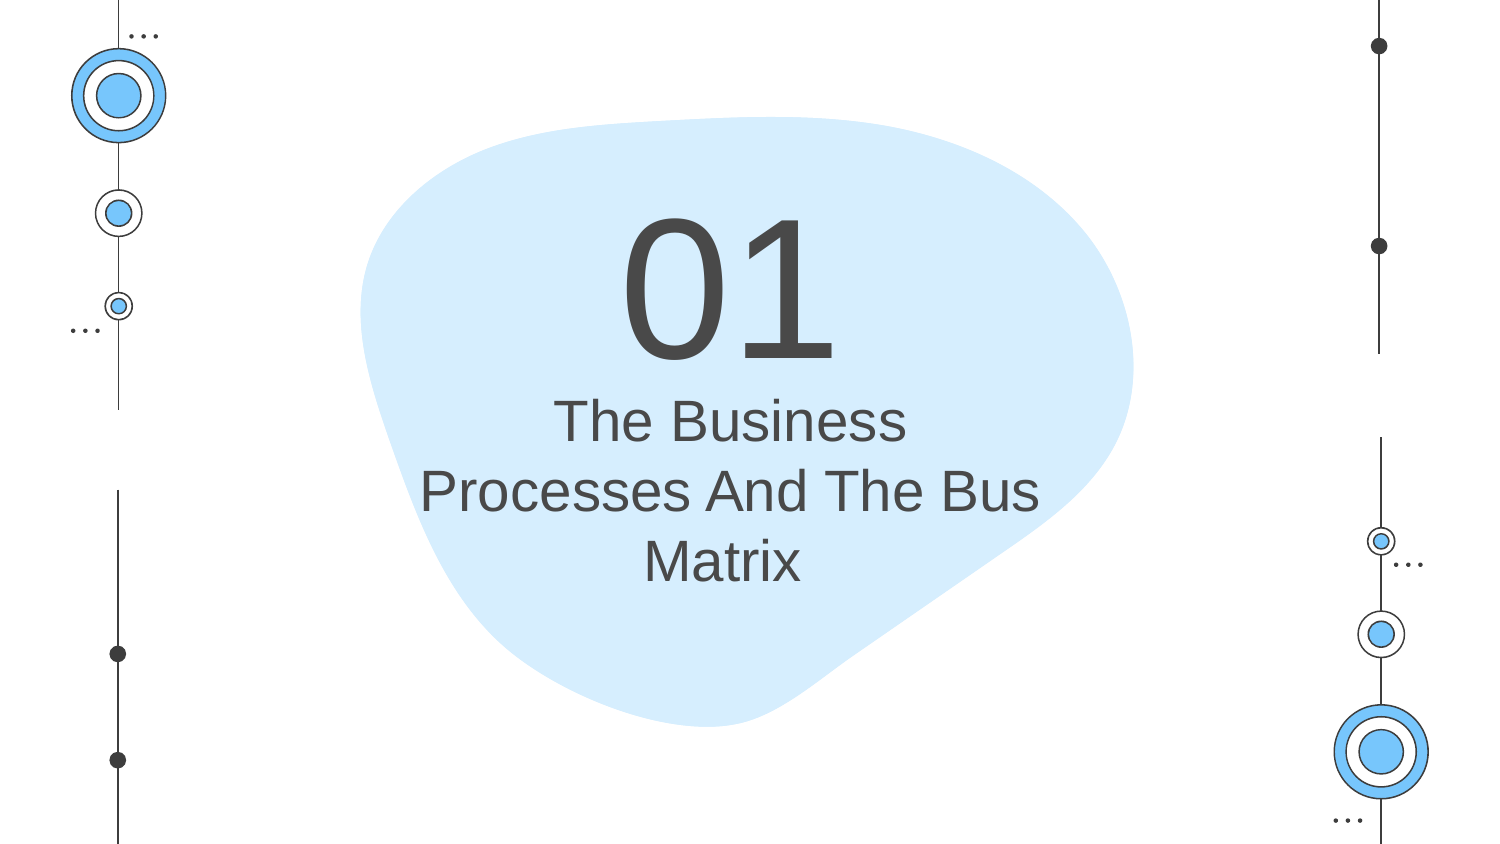

01
# The Business Processes And The Bus Matrix